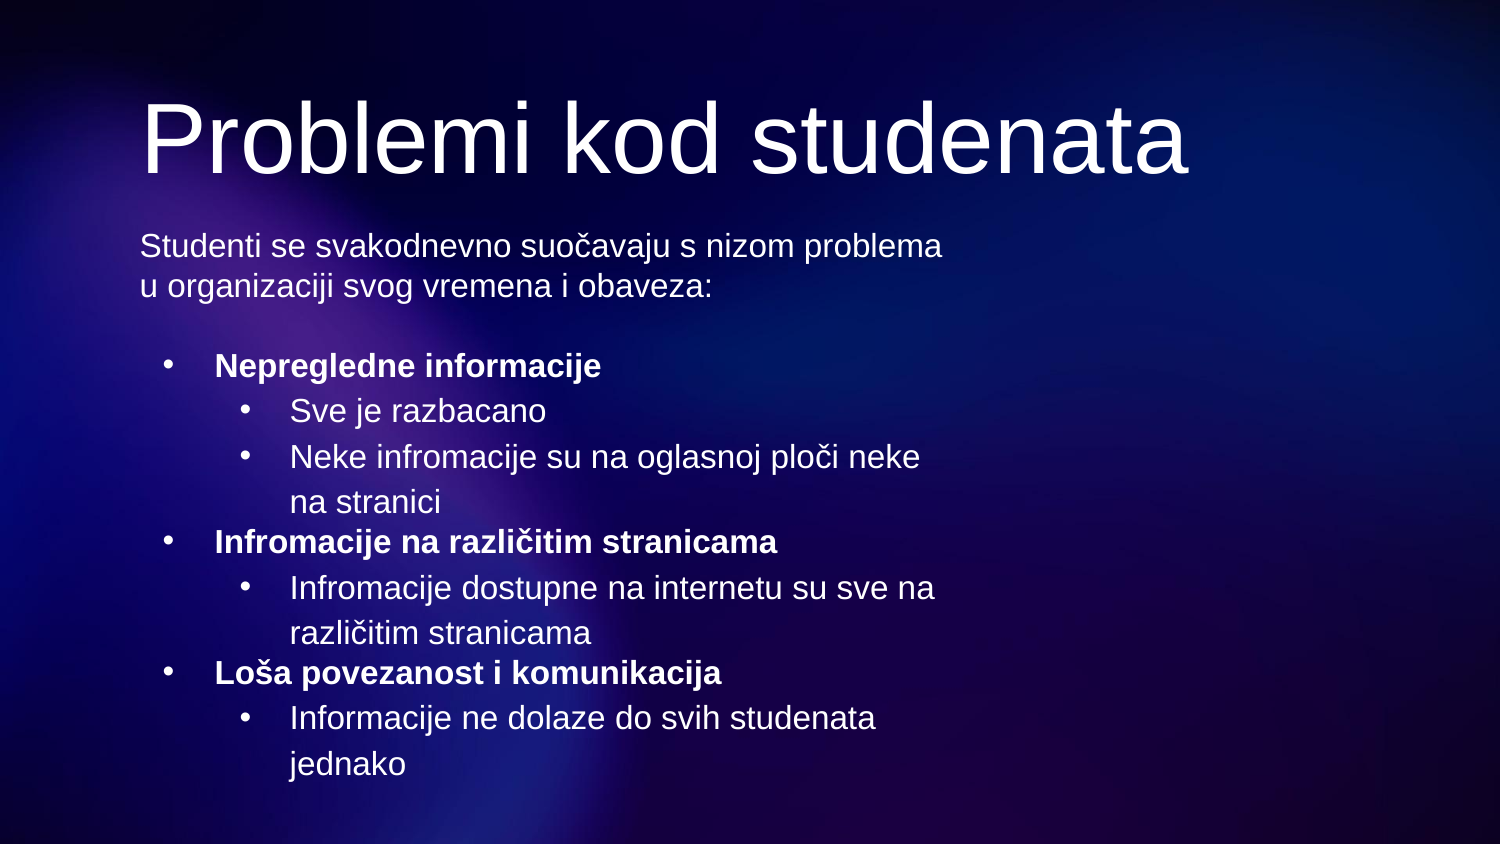

# Problemi kod studenata
Studenti se svakodnevno suočavaju s nizom problema u organizaciji svog vremena i obaveza:

Nepregledne informacije
Sve je razbacano
Neke infromacije su na oglasnoj ploči neke na stranici
Infromacije na različitim stranicama
Infromacije dostupne na internetu su sve na različitim stranicama
Loša povezanost i komunikacija
Informacije ne dolaze do svih studenata jednako